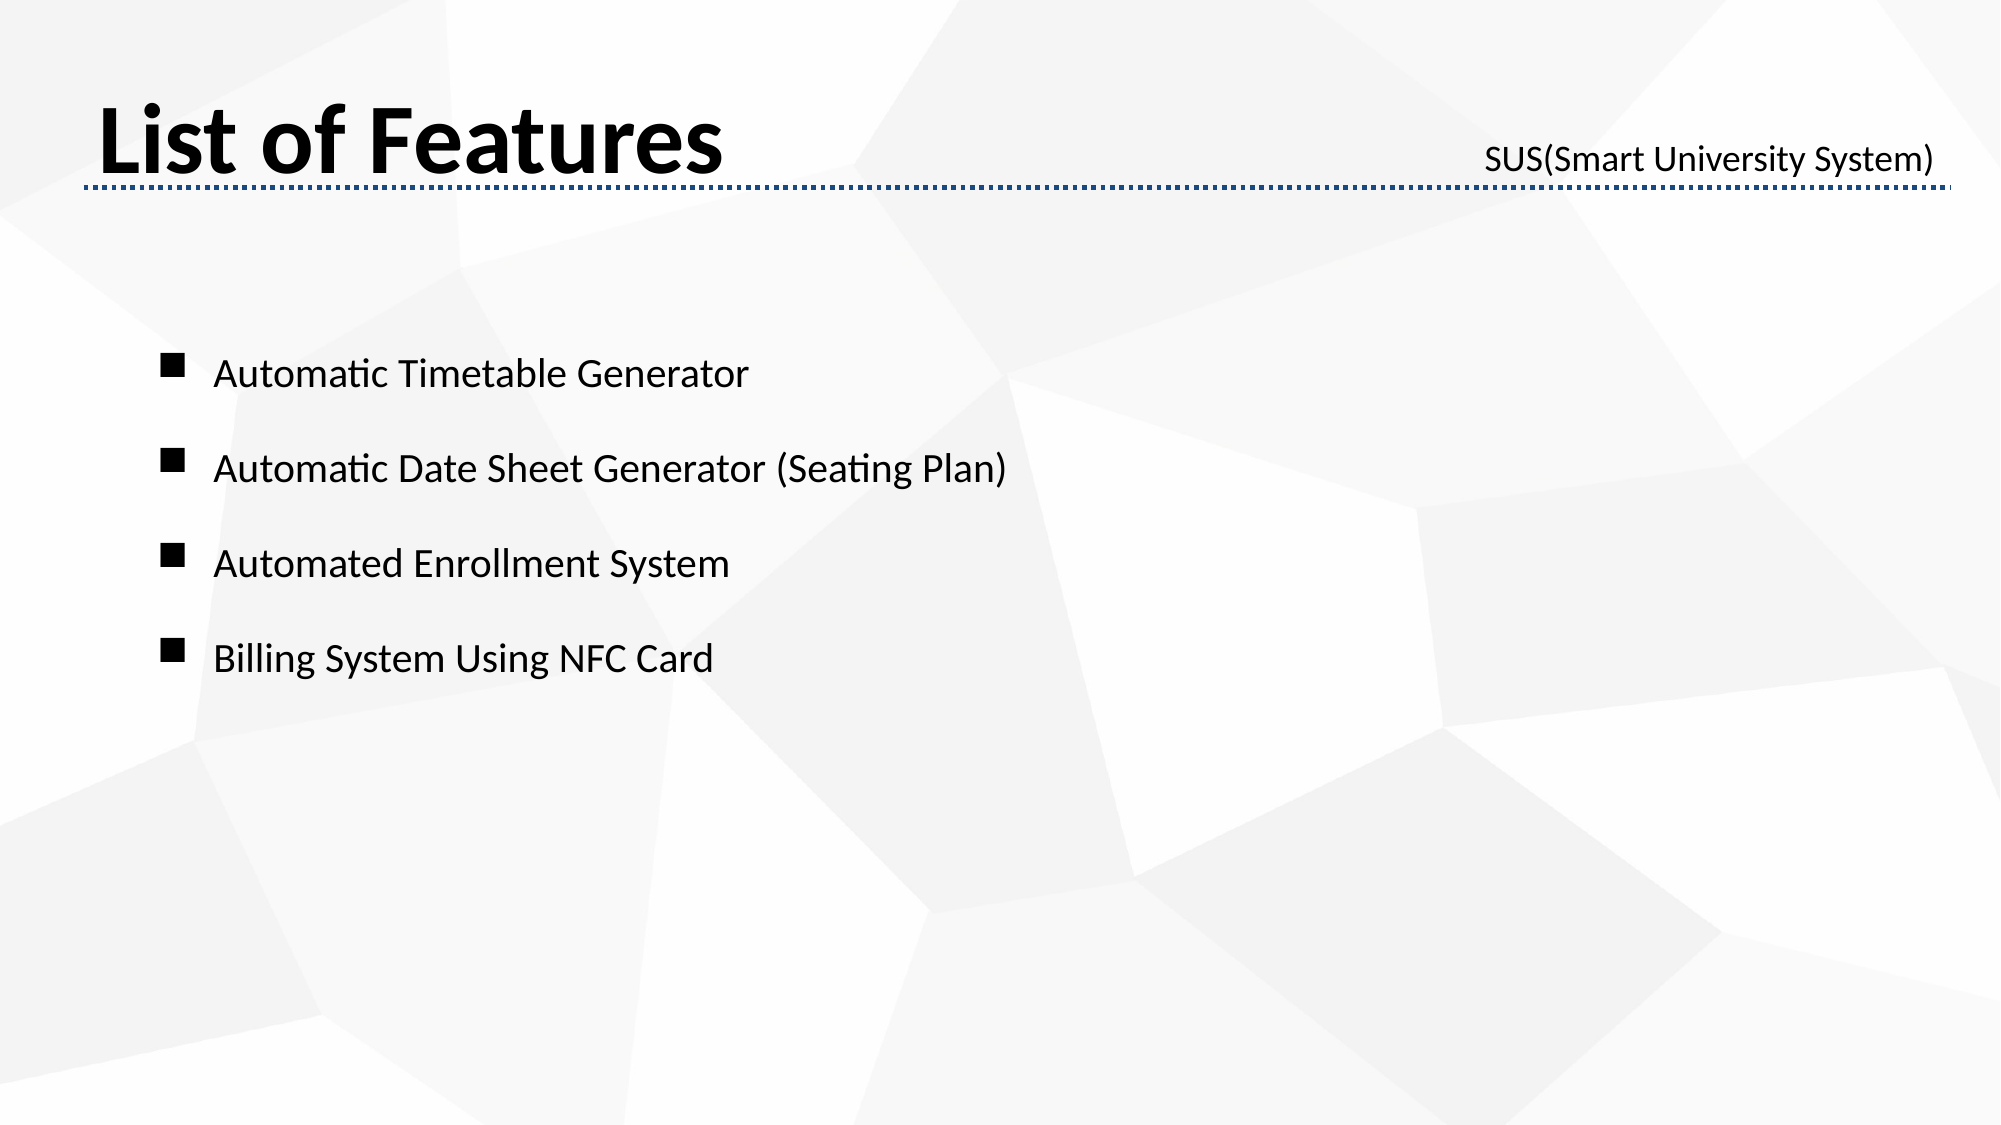

List of Features

SUS(Smart University System)
Automatic Timetable Generator
Automatic Date Sheet Generator (Seating Plan)
Automated Enrollment System
Billing System Using NFC Card